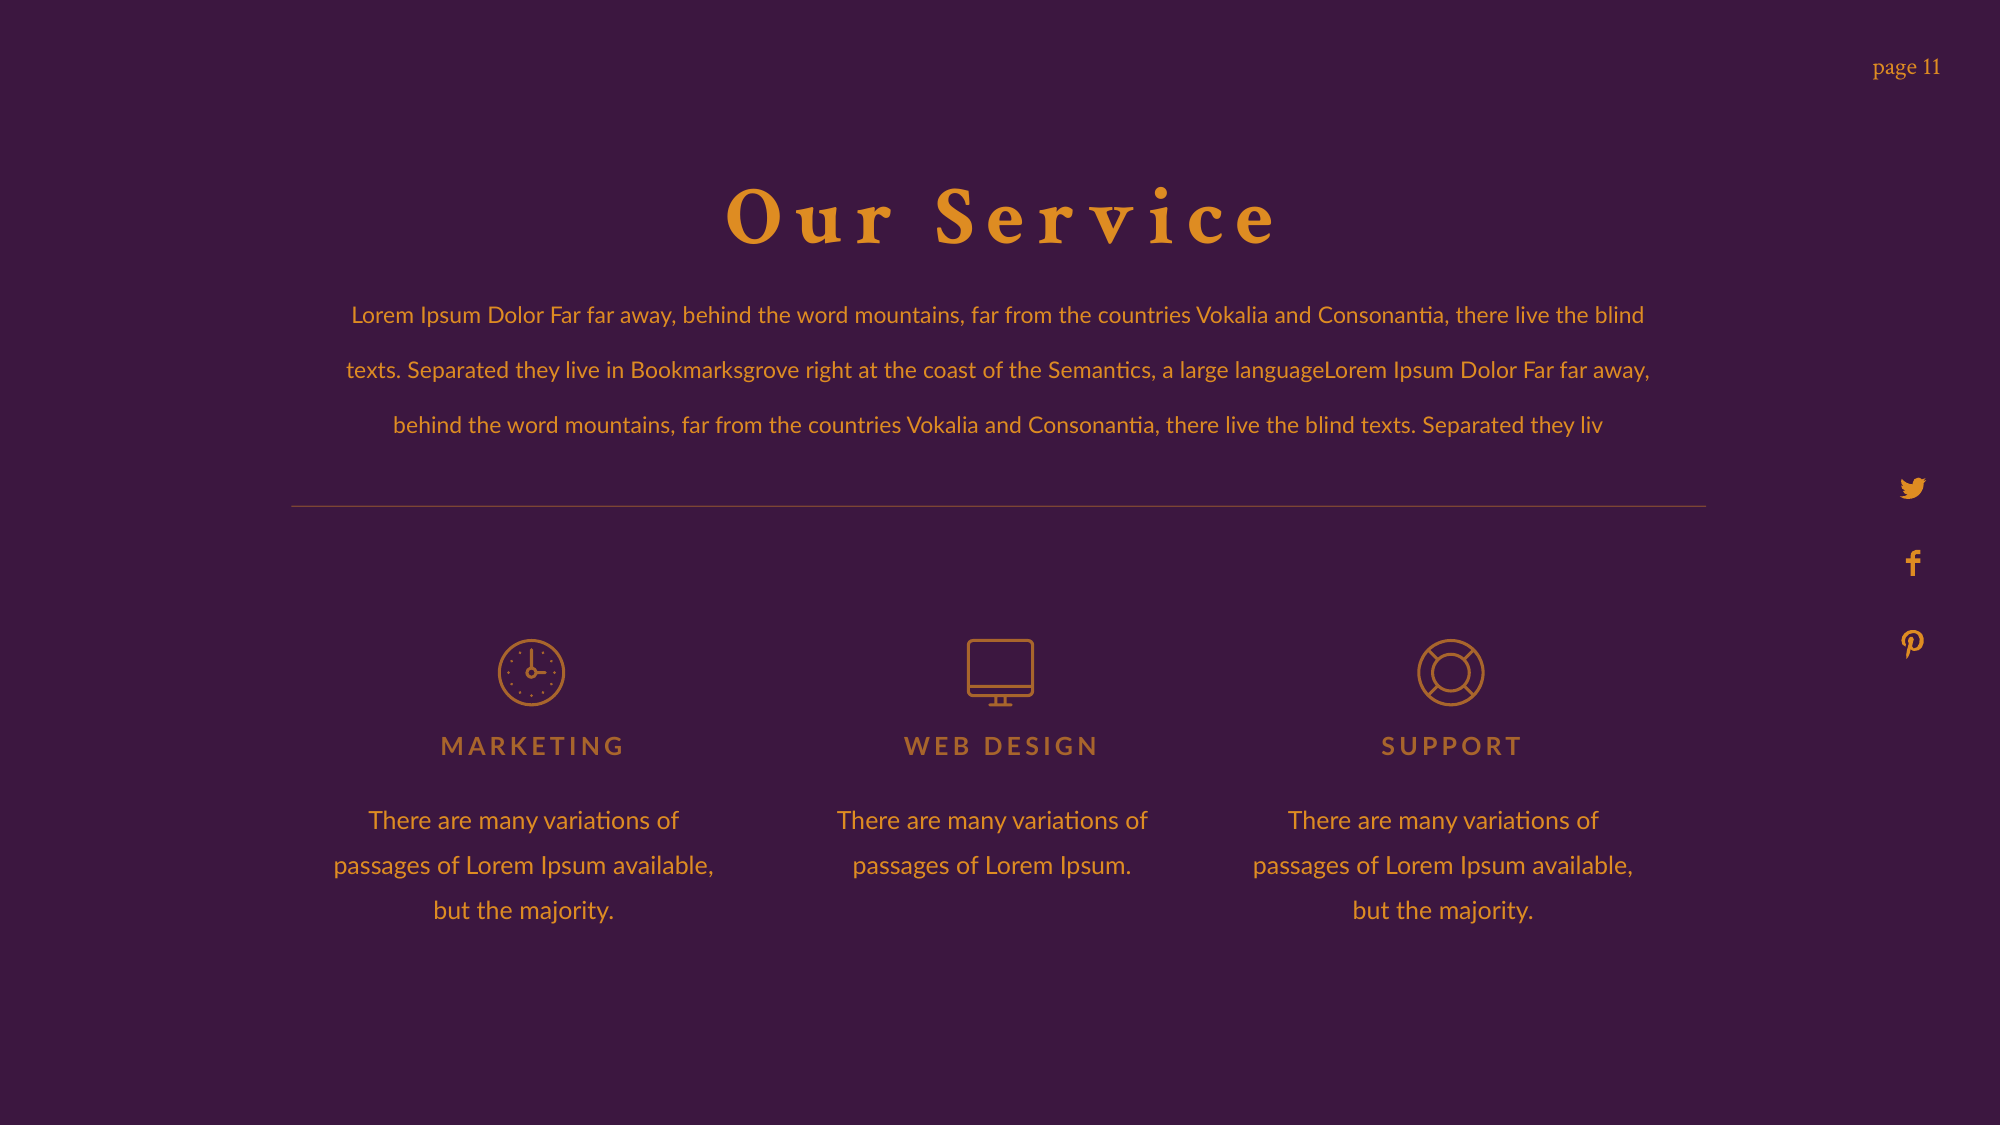

Our Service
Lorem Ipsum Dolor Far far away, behind the word mountains, far from the countries Vokalia and Consonantia, there live the blind texts. Separated they live in Bookmarksgrove right at the coast of the Semantics, a large languageLorem Ipsum Dolor Far far away, behind the word mountains, far from the countries Vokalia and Consonantia, there live the blind texts. Separated they liv

MARKETING

WEB DESIGN

SUPPORT
There are many variations of passages of Lorem Ipsum available, but the majority.
There are many variations of passages of Lorem Ipsum.
There are many variations of passages of Lorem Ipsum available, but the majority.